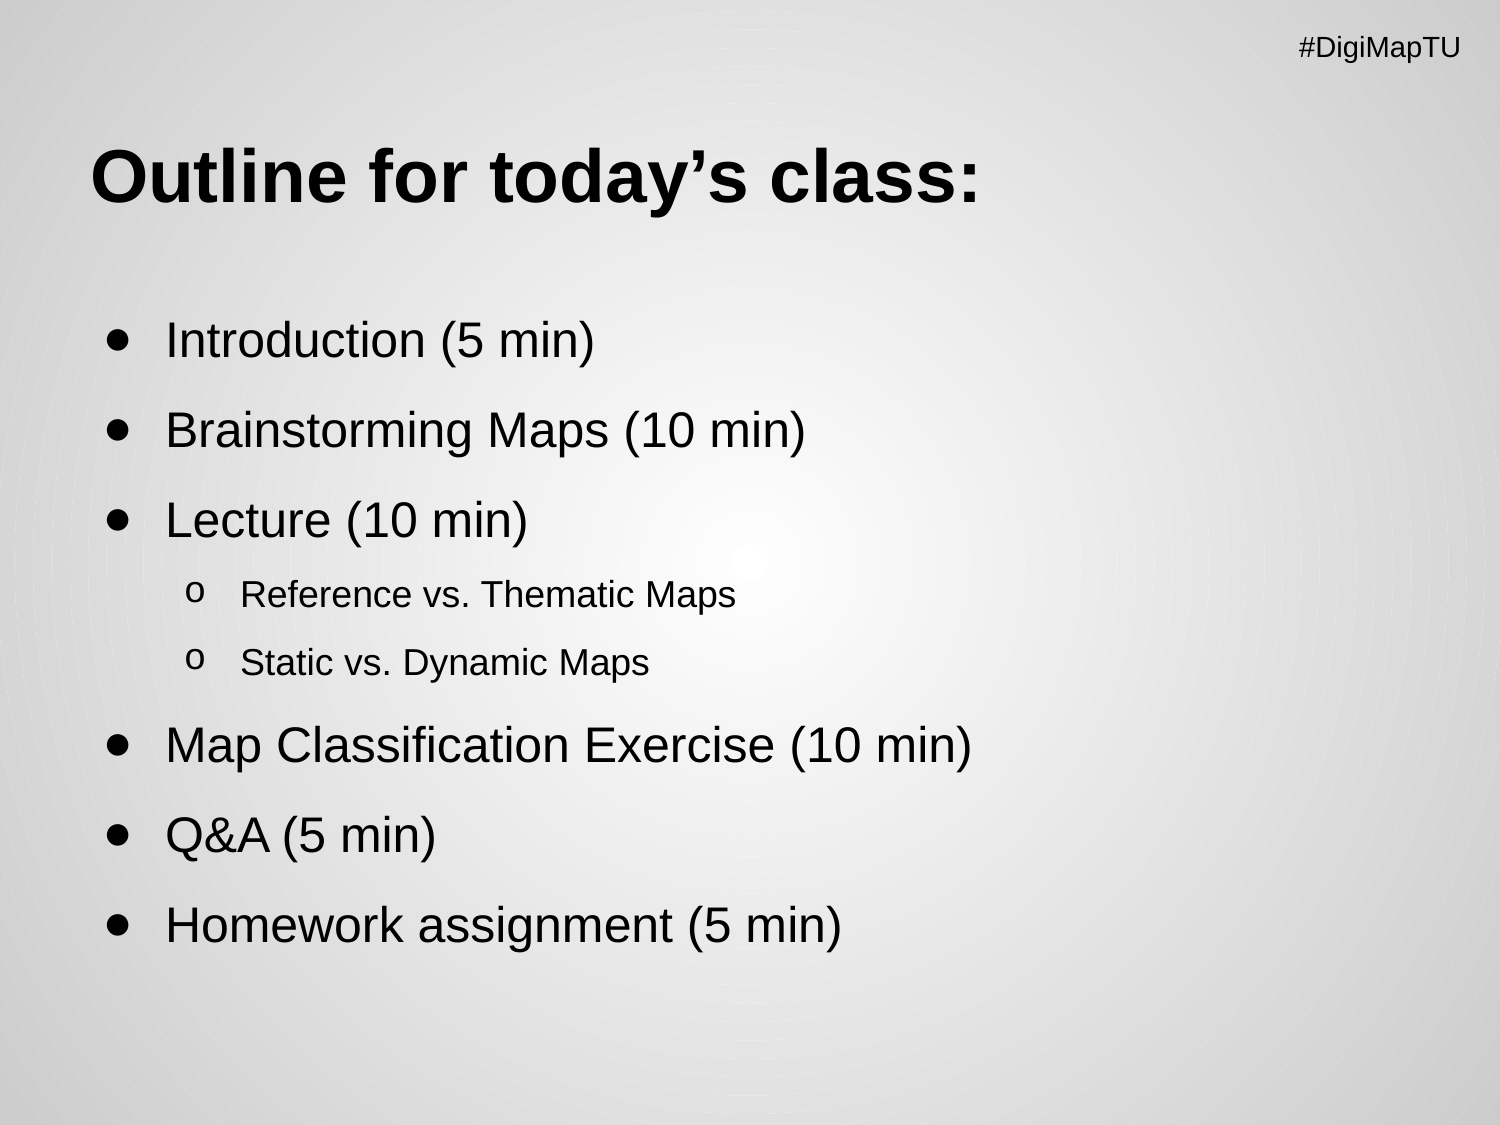

#DigiMapTU
# Outline for today’s class:
Introduction (5 min)
Brainstorming Maps (10 min)
Lecture (10 min)
Reference vs. Thematic Maps
Static vs. Dynamic Maps
Map Classification Exercise (10 min)
Q&A (5 min)
Homework assignment (5 min)